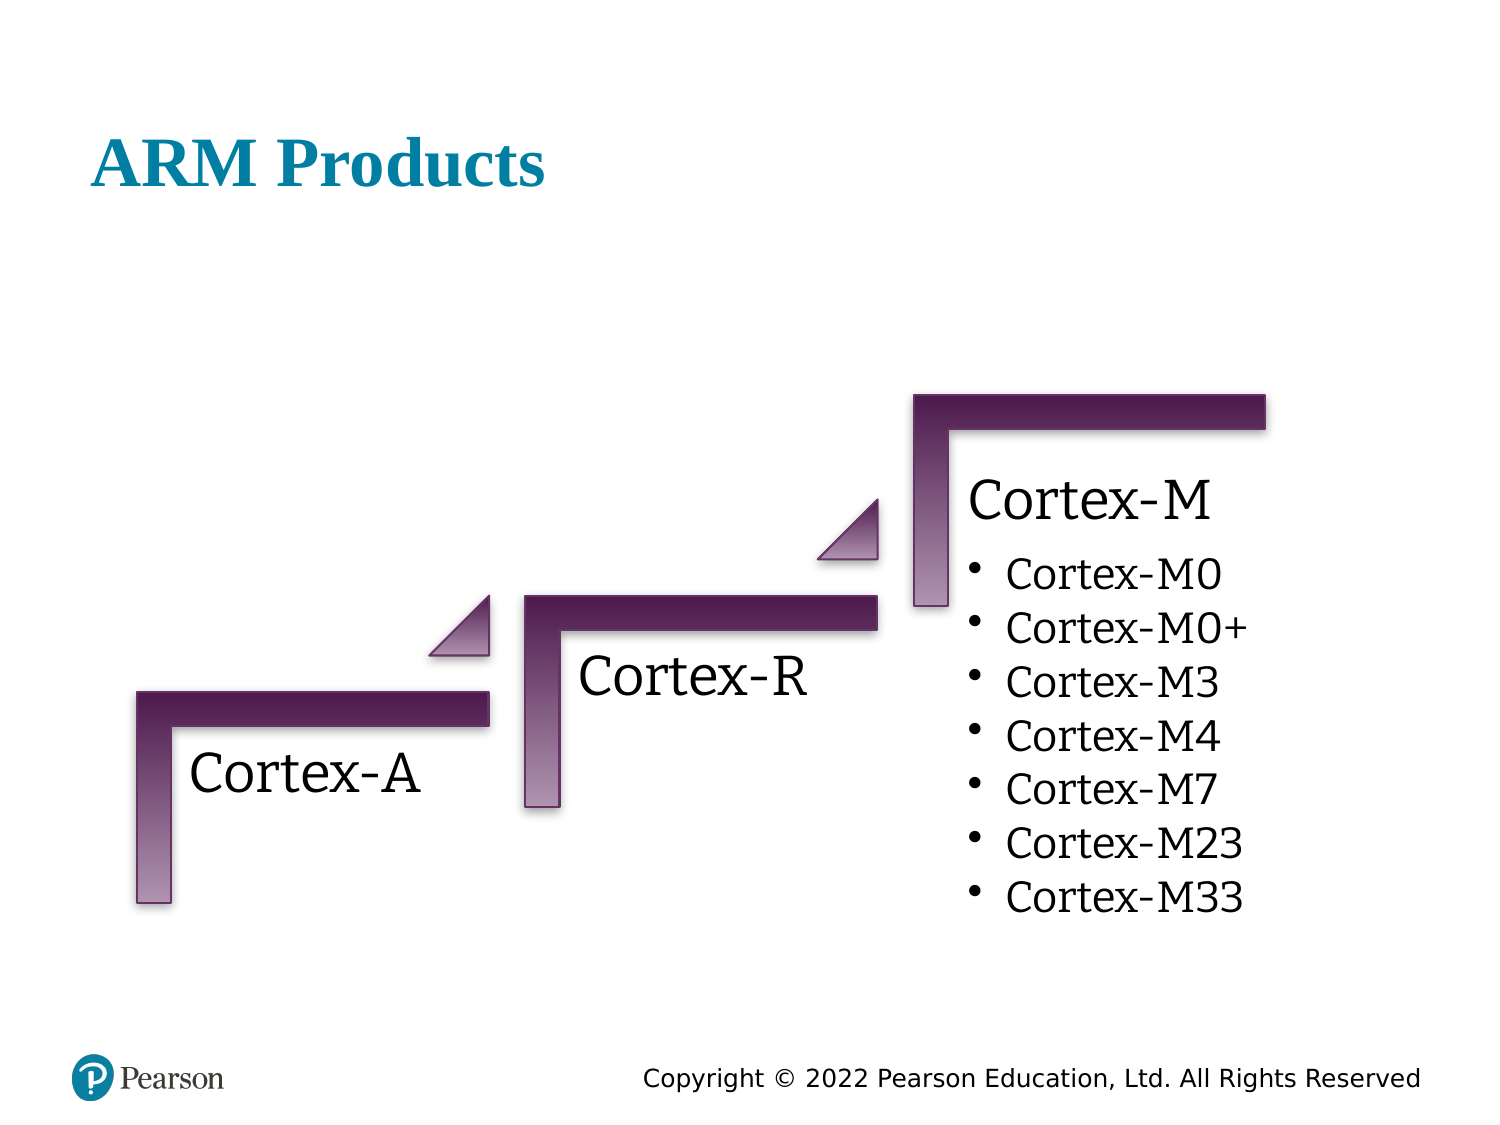

# ARM Products
Cortex-A
Cortex-R
Cortex-M
Cortex-M0
Cortex-M0+
Cortex-M3
Cortex-M4
Cortex-M7
Cortex-M23
Cortex-M33